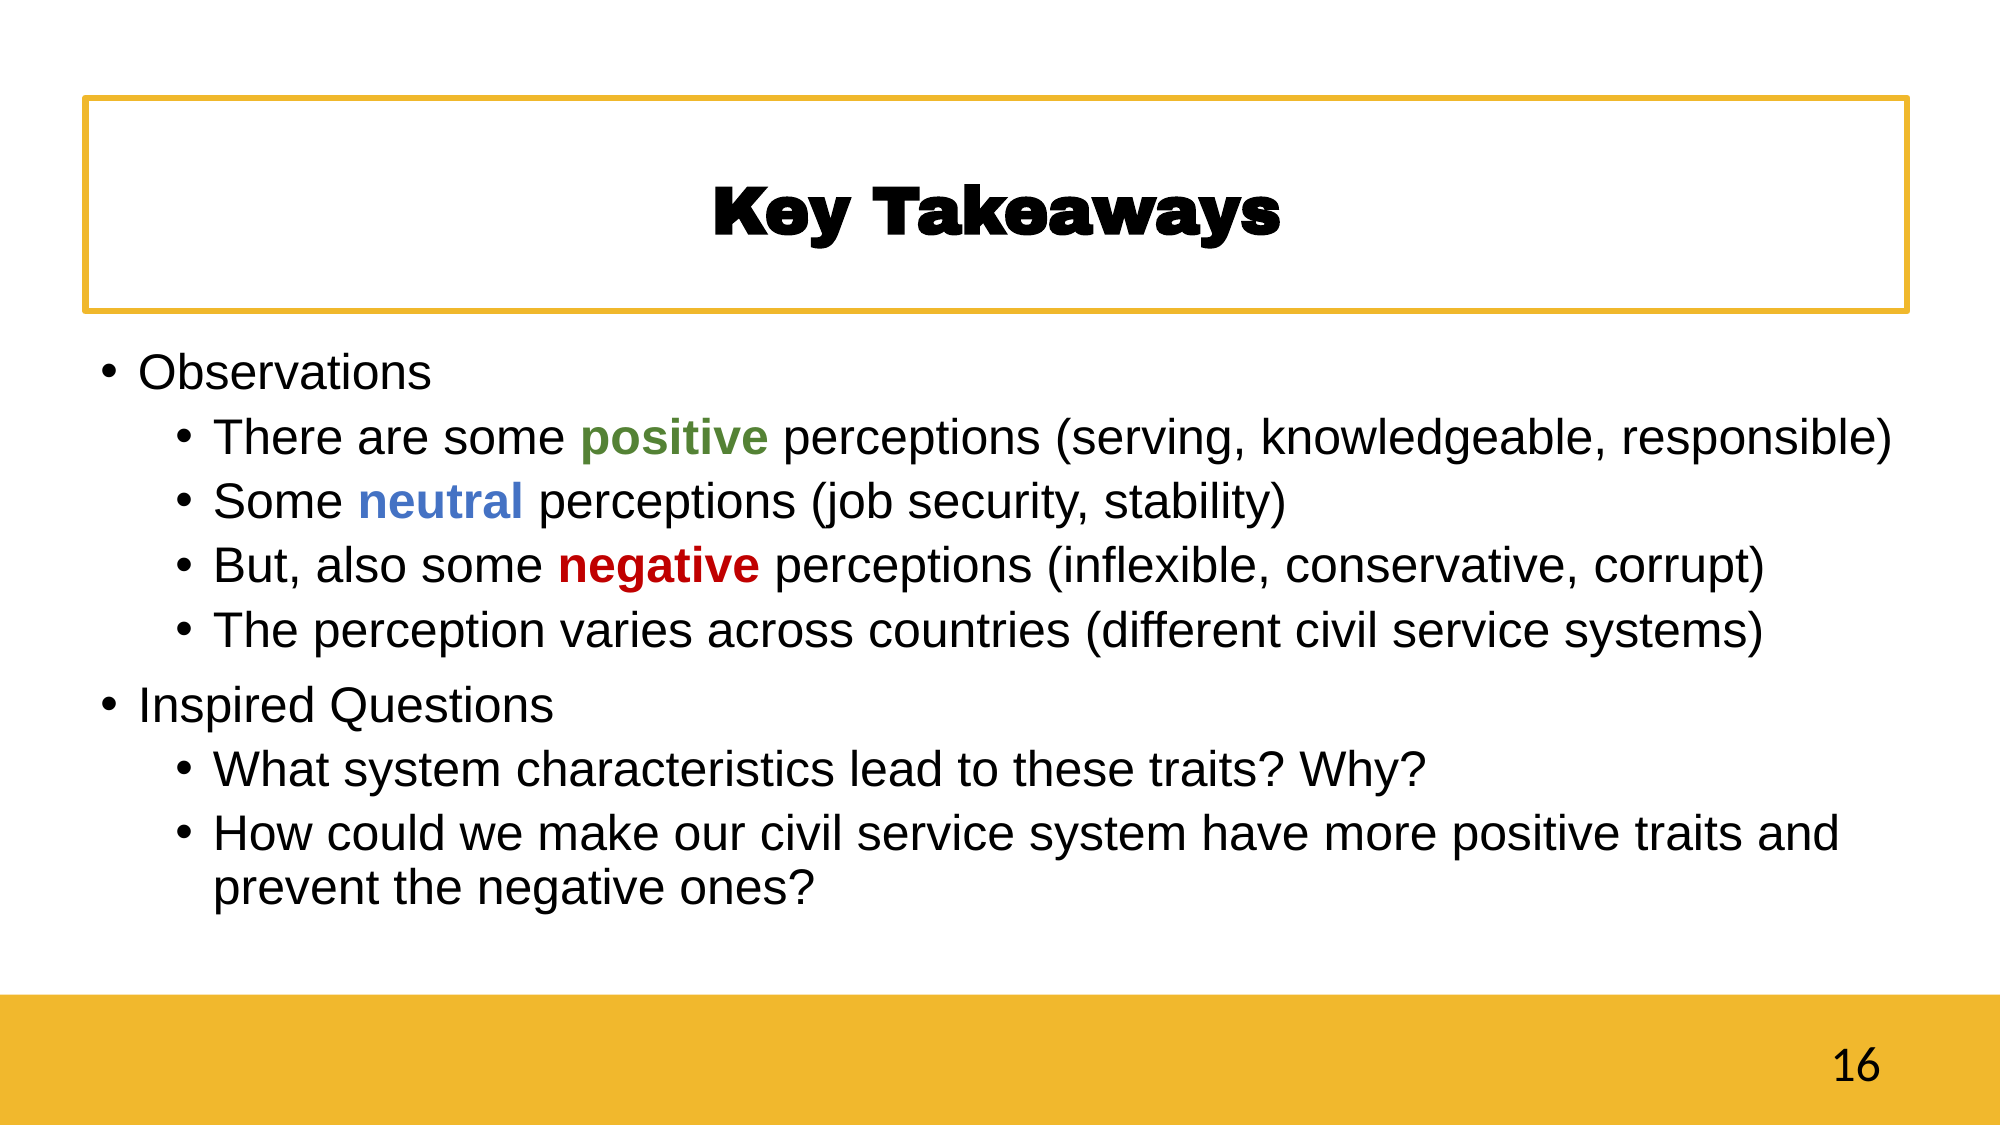

Key Takeaways
Observations
There are some positive perceptions (serving, knowledgeable, responsible)
Some neutral perceptions (job security, stability)
But, also some negative perceptions (inflexible, conservative, corrupt)
The perception varies across countries (different civil service systems)
Inspired Questions
What system characteristics lead to these traits? Why?
How could we make our civil service system have more positive traits and prevent the negative ones?